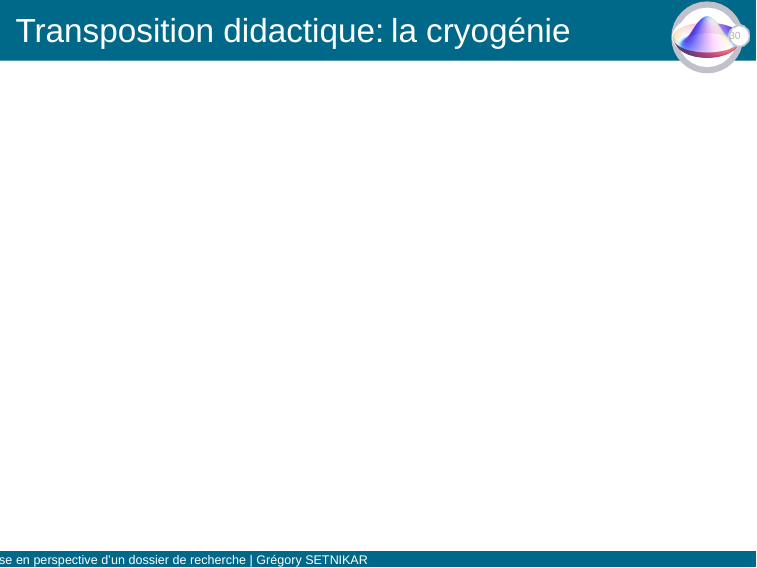

# Transposition didactique: la cryogénie
30

Mise en perspective d’un dossier de recherche | Grégory SETNIKAR